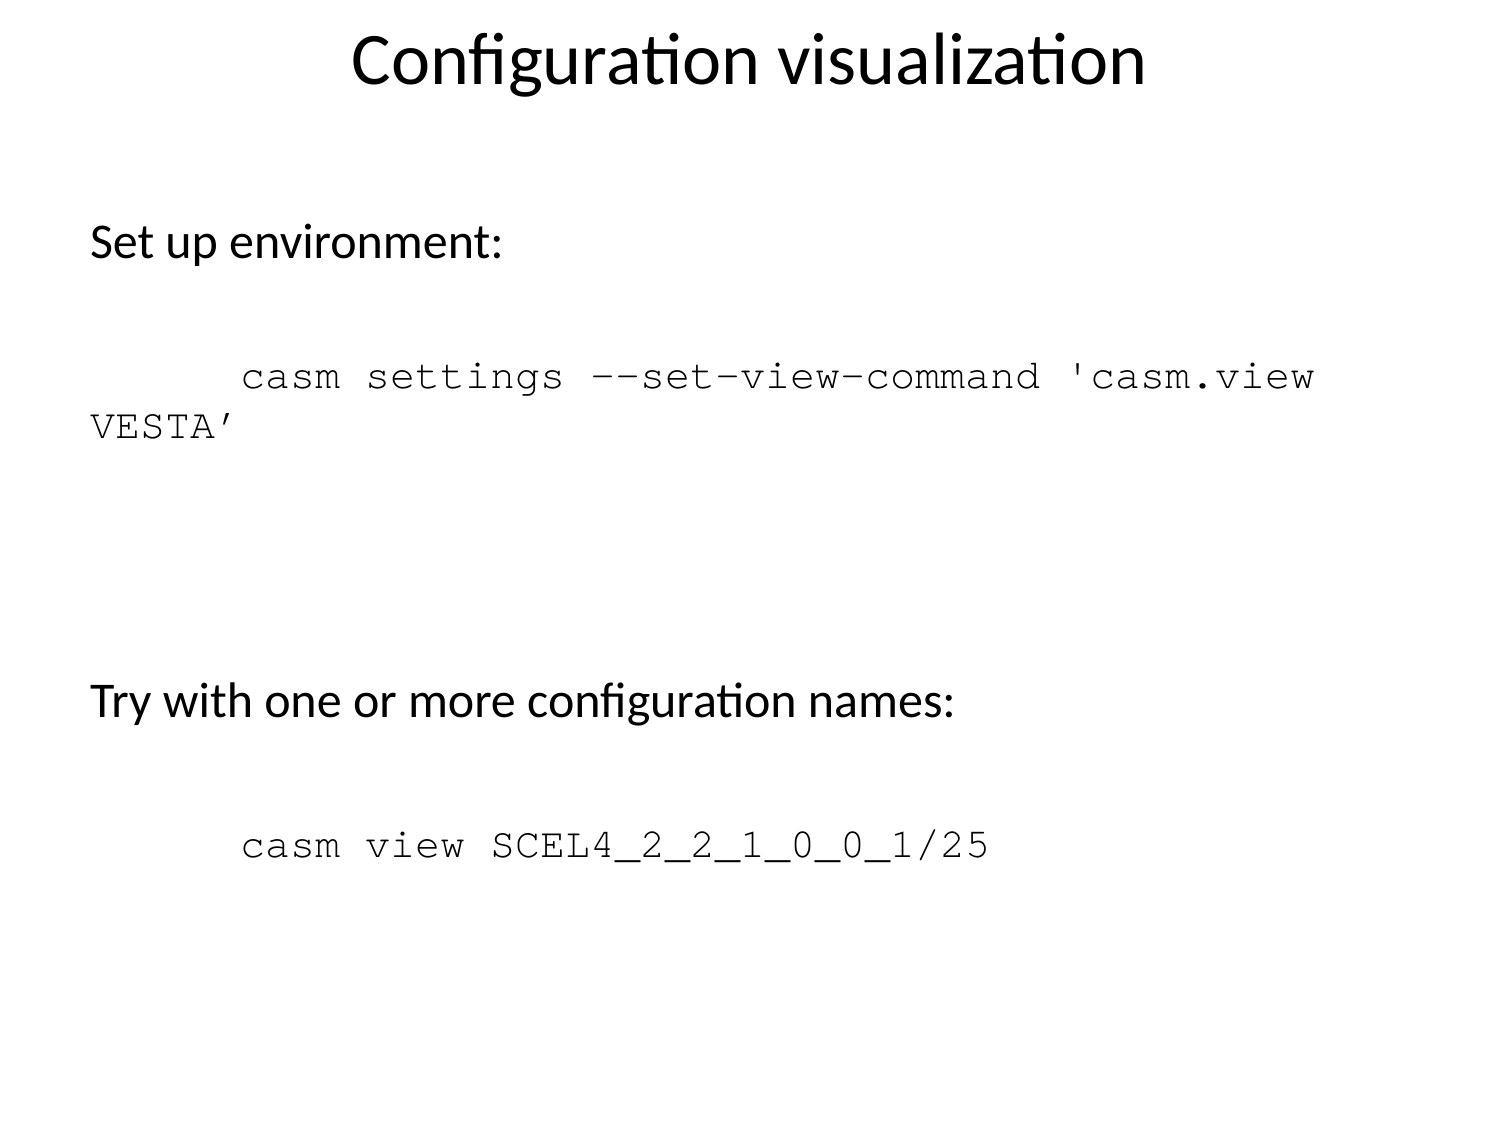

# Configuration visualization
Set up environment:

	casm settings --set-view-command 'casm.view VESTA’

Try with one or more configuration names:

	casm view SCEL4_2_2_1_0_0_1/25